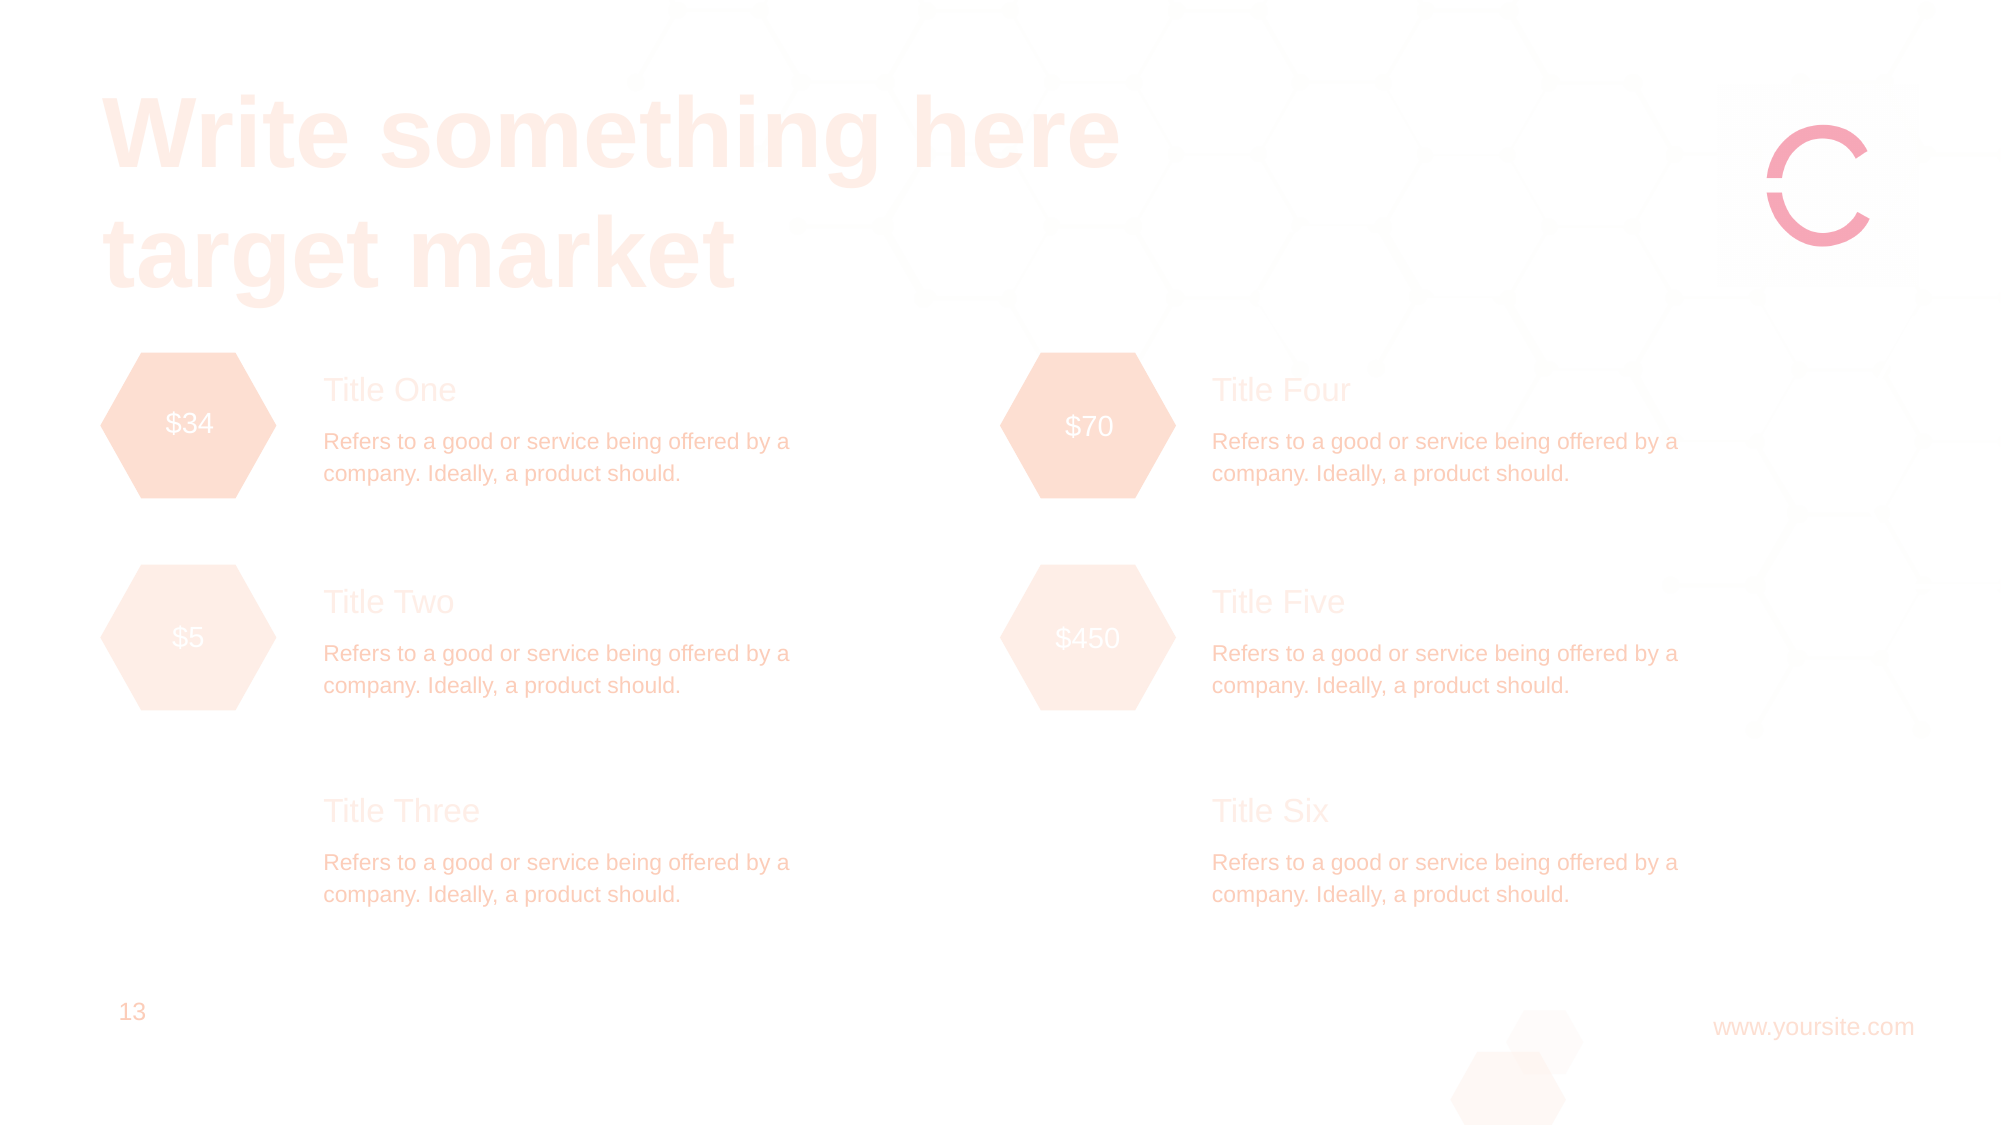

Write something here
target market

$34

$70
Title One
Refers to a good or service being offered by a company. Ideally, a product should.
Title Four
Refers to a good or service being offered by a company. Ideally, a product should.

$5

$450
Title Two
Refers to a good or service being offered by a company. Ideally, a product should.
Title Five
Refers to a good or service being offered by a company. Ideally, a product should.

$120

$2
Title Three
Refers to a good or service being offered by a company. Ideally, a product should.
Title Six
Refers to a good or service being offered by a company. Ideally, a product should.